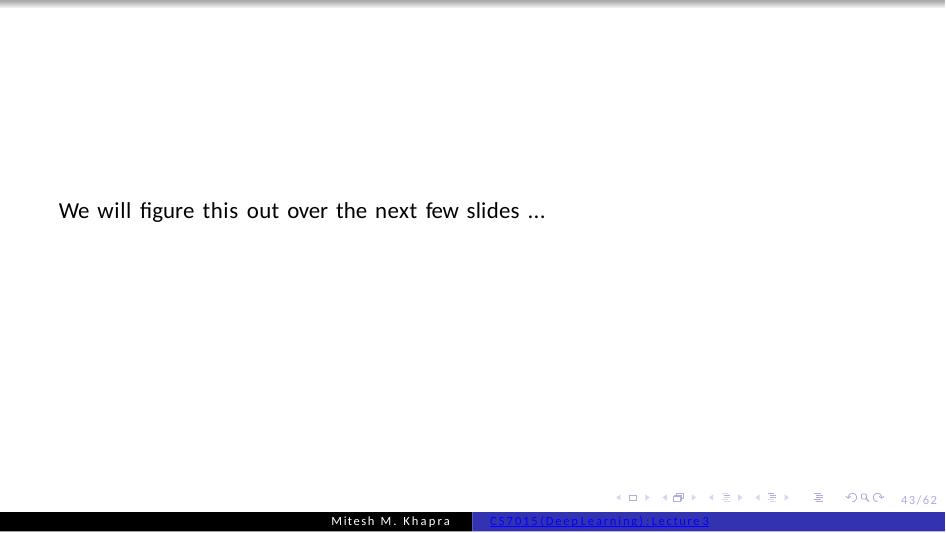

We will figure this out over the next few slides ...
43/62

Mitesh M. Khapra
CS7015 (Deep Learning) : Lecture 3